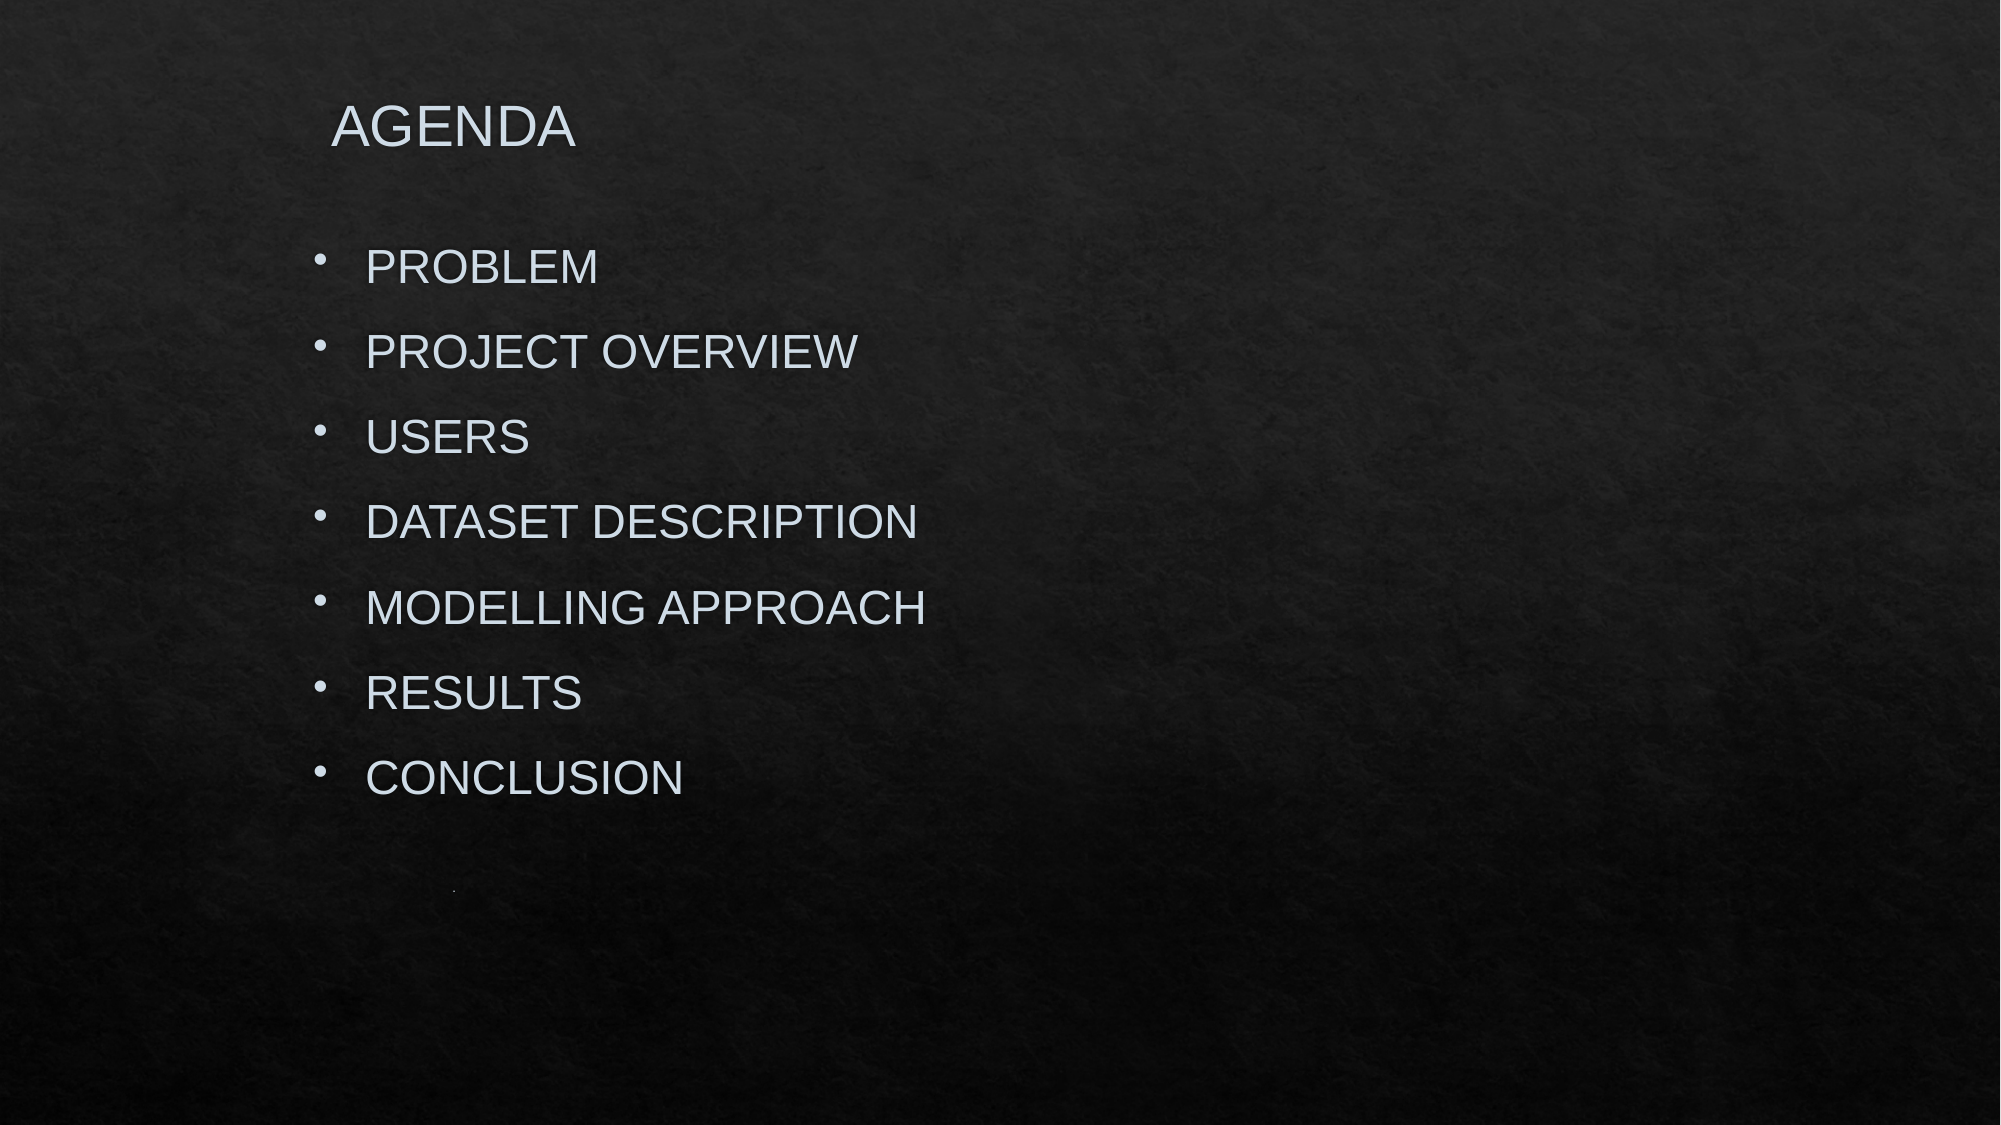

# AGENDA
PROBLEM
PROJECT OVERVIEW
USERS
DATASET DESCRIPTION
MODELLING APPROACH
RESULTS
CONCLUSION
.